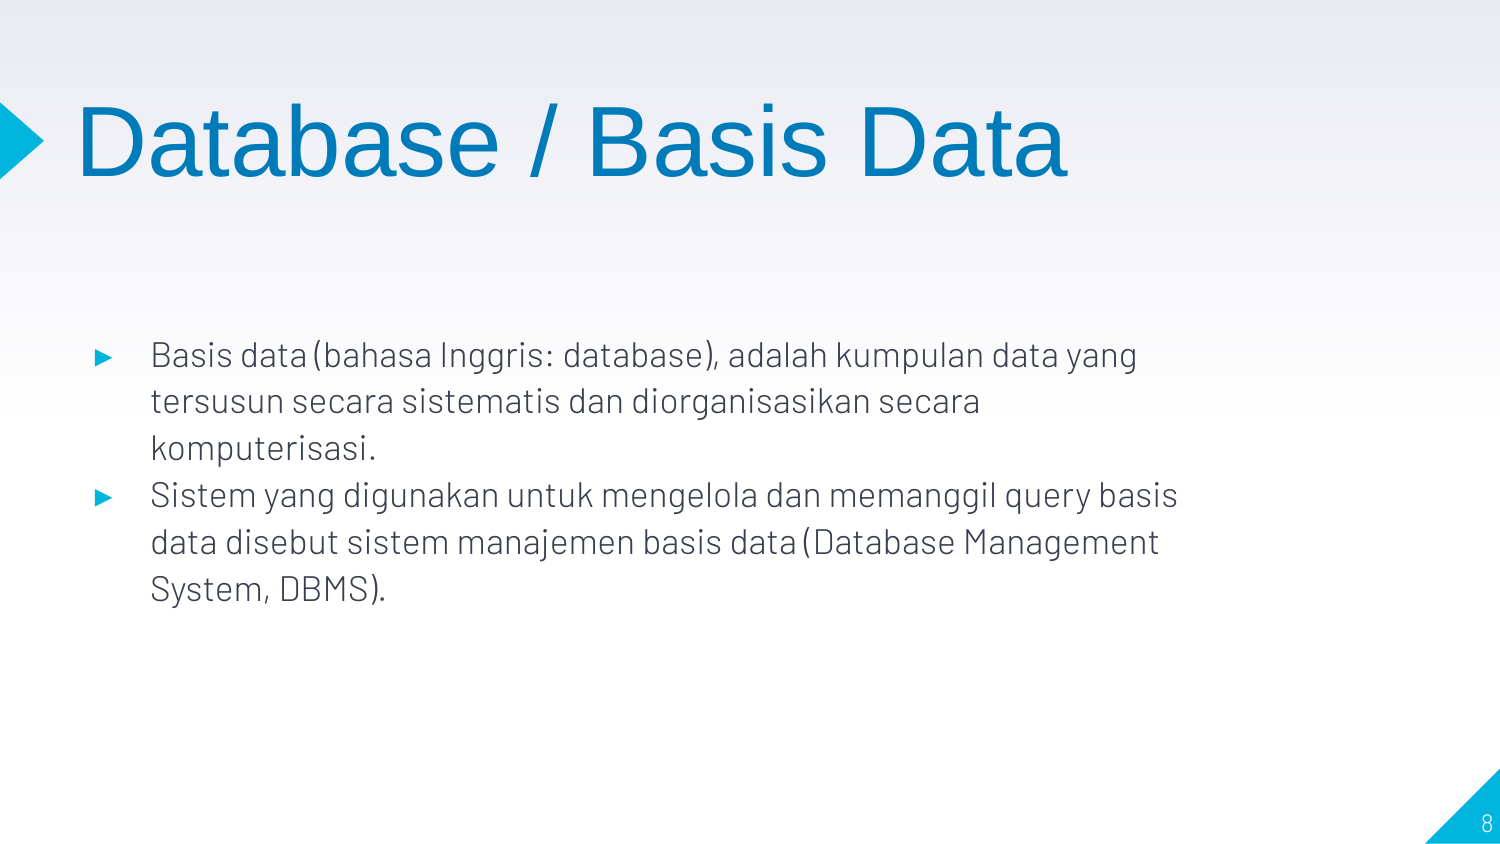

# Database / Basis Data

Basis data (bahasa Inggris: database), adalah kumpulan data yang tersusun secara sistematis dan diorganisasikan secara komputerisasi.
Sistem yang digunakan untuk mengelola dan memanggil query basis data disebut sistem manajemen basis data (Database Management System, DBMS).

8